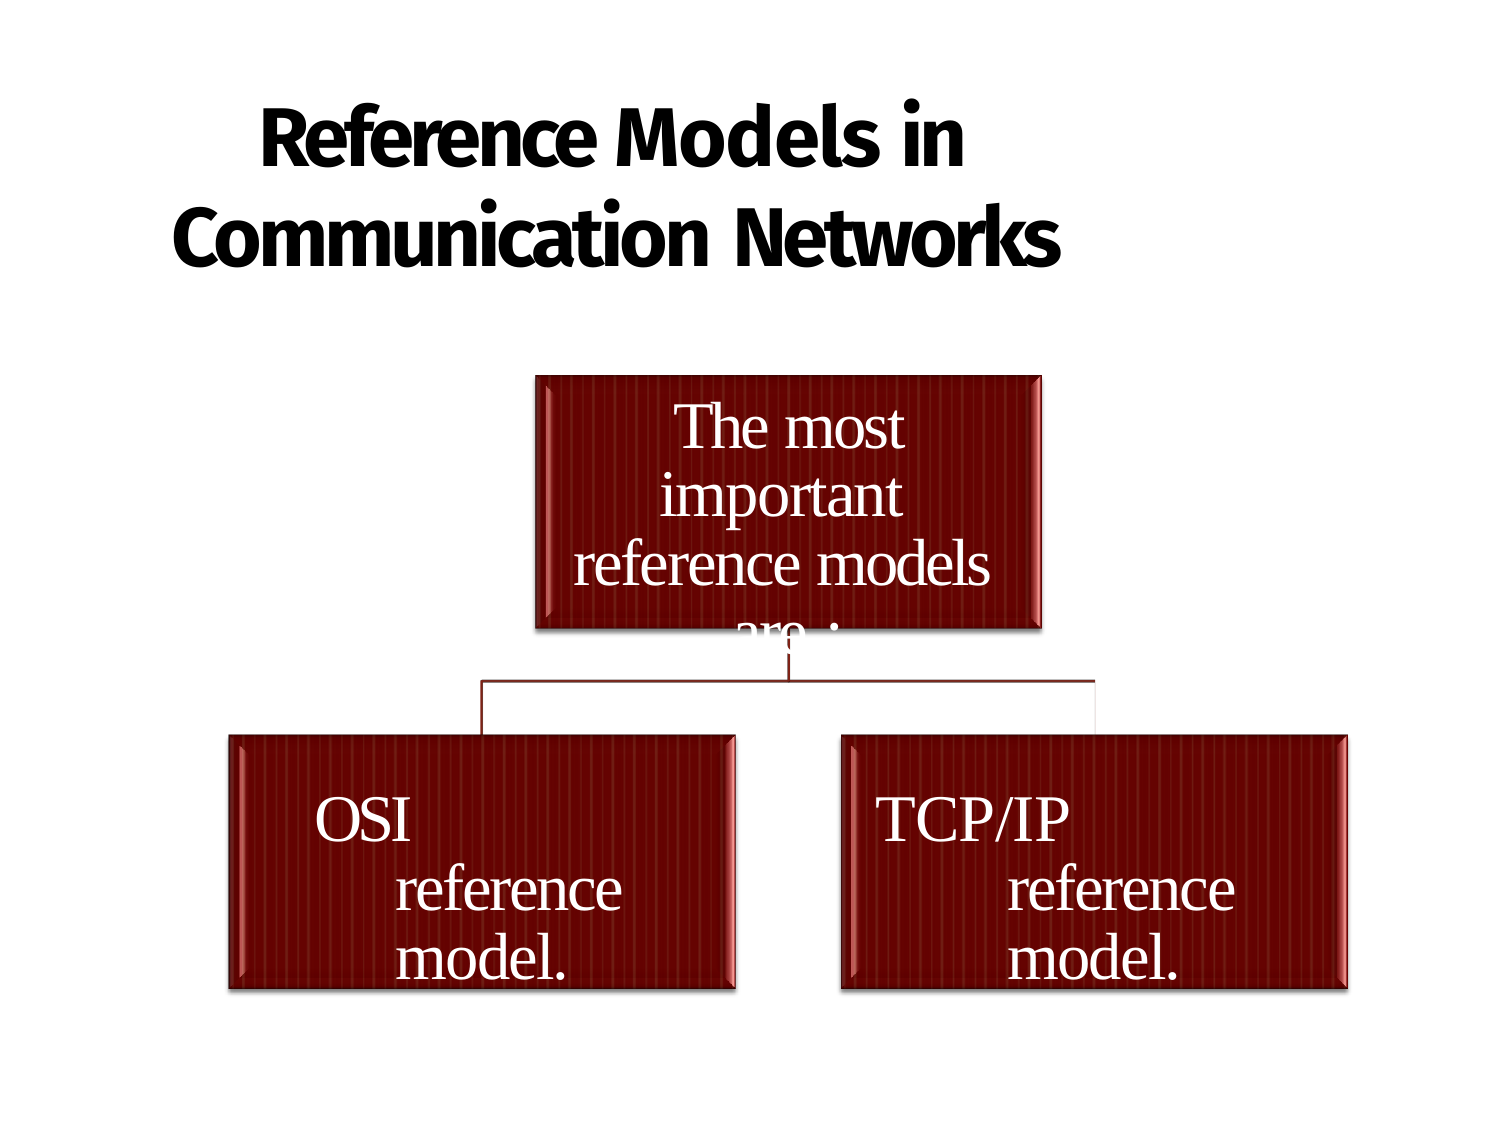

# Reference Models in  Communication Networks

The most important  reference models  are :

OSI reference  model.
TCP/IP reference  model.